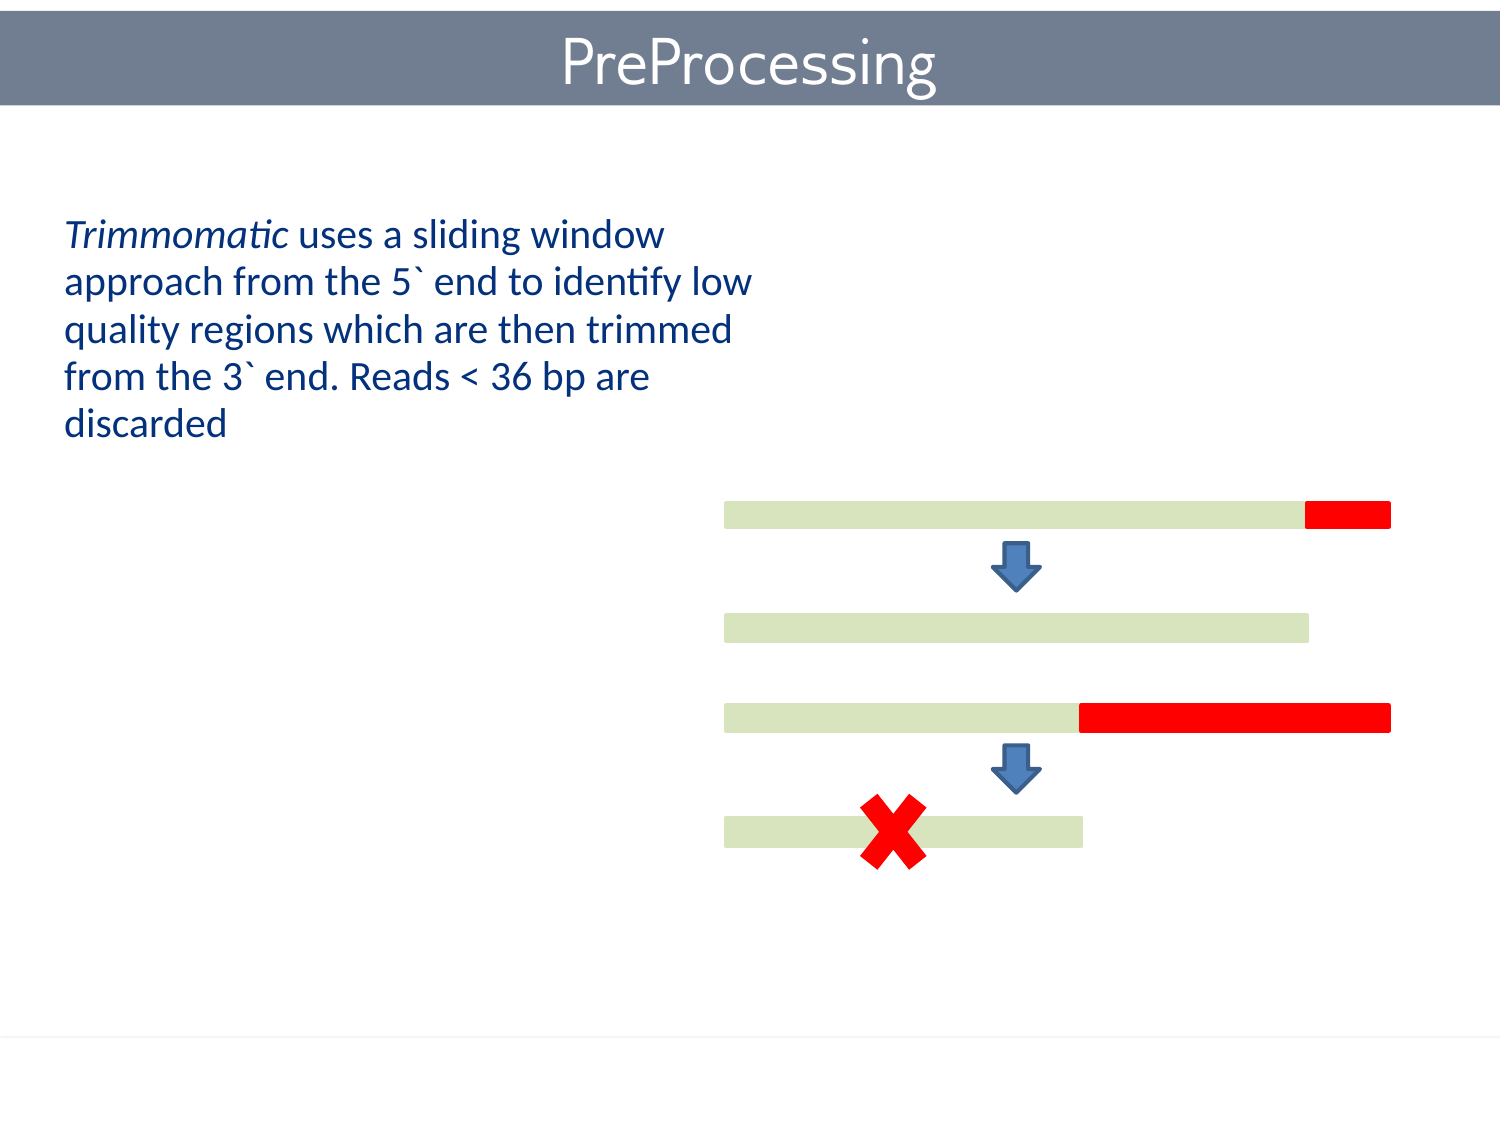

PreProcessing
Trimmomatic uses a sliding window approach from the 5` end to identify low quality regions which are then trimmed from the 3` end. Reads < 36 bp are discarded